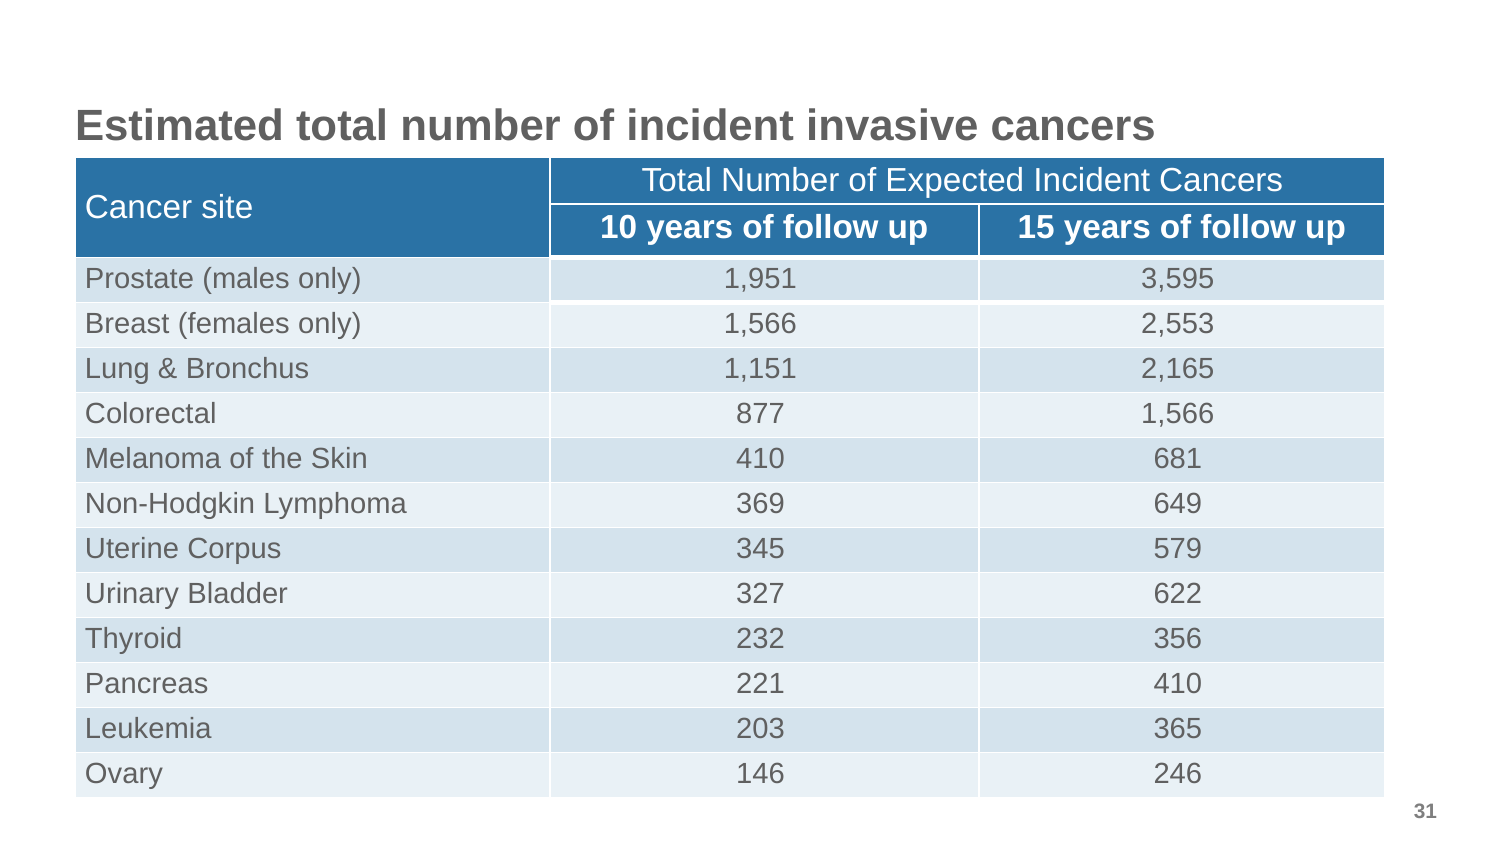

# Estimated total number of incident invasive cancers
| Cancer site | Total Number of Expected Incident Cancers |  |
| --- | --- | --- |
|  | 10 years of follow up | 15 years of follow up |
| Prostate (males only) | 1,951 | 3,595 |
| Breast (females only) | 1,566 | 2,553 |
| Lung & Bronchus | 1,151 | 2,165 |
| Colorectal | 877 | 1,566 |
| Melanoma of the Skin | 410 | 681 |
| Non-Hodgkin Lymphoma | 369 | 649 |
| Uterine Corpus | 345 | 579 |
| Urinary Bladder | 327 | 622 |
| Thyroid | 232 | 356 |
| Pancreas | 221 | 410 |
| Leukemia | 203 | 365 |
| Ovary | 146 | 246 |